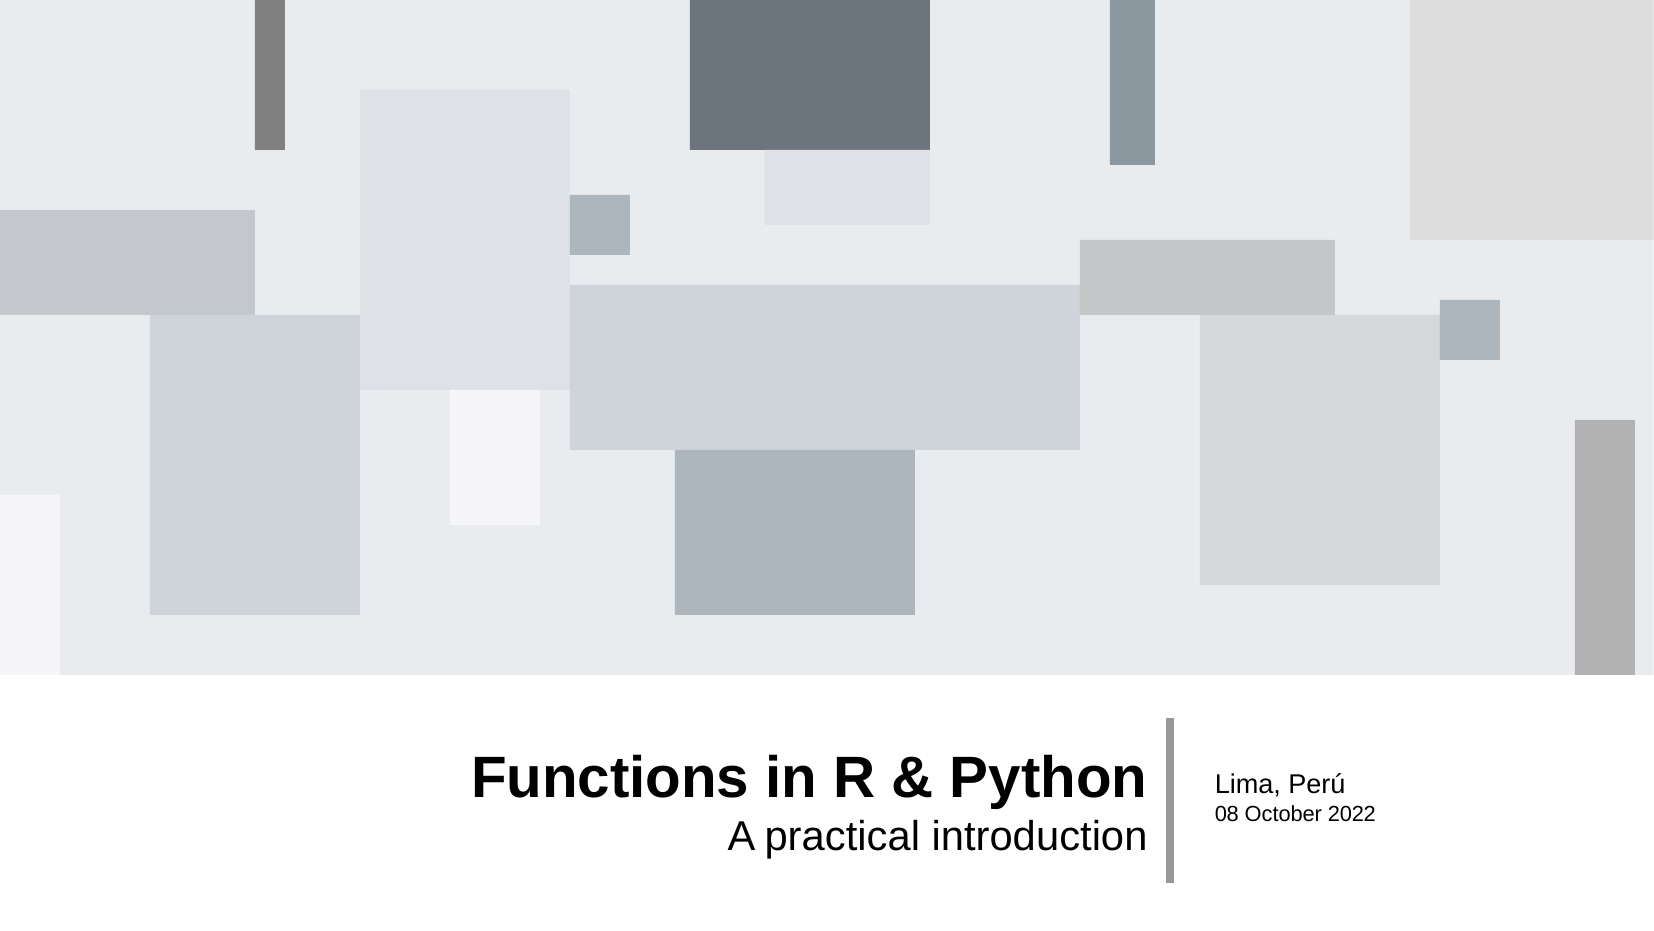

Functions in R & Python
A practical introduction
Lima, Perú
08 October 2022